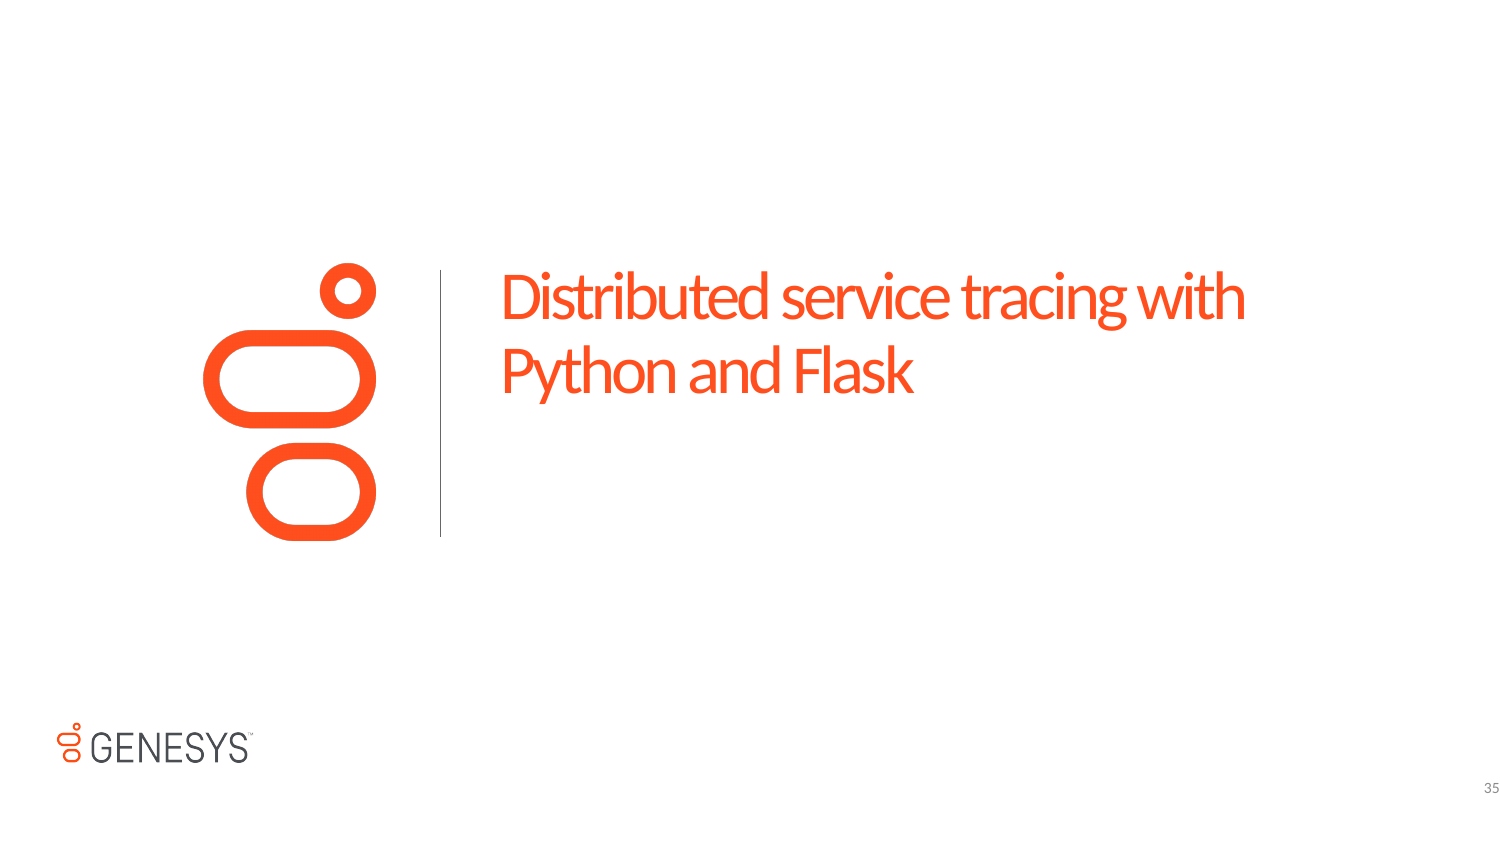

# Distributed service tracing with Python and Flask
35